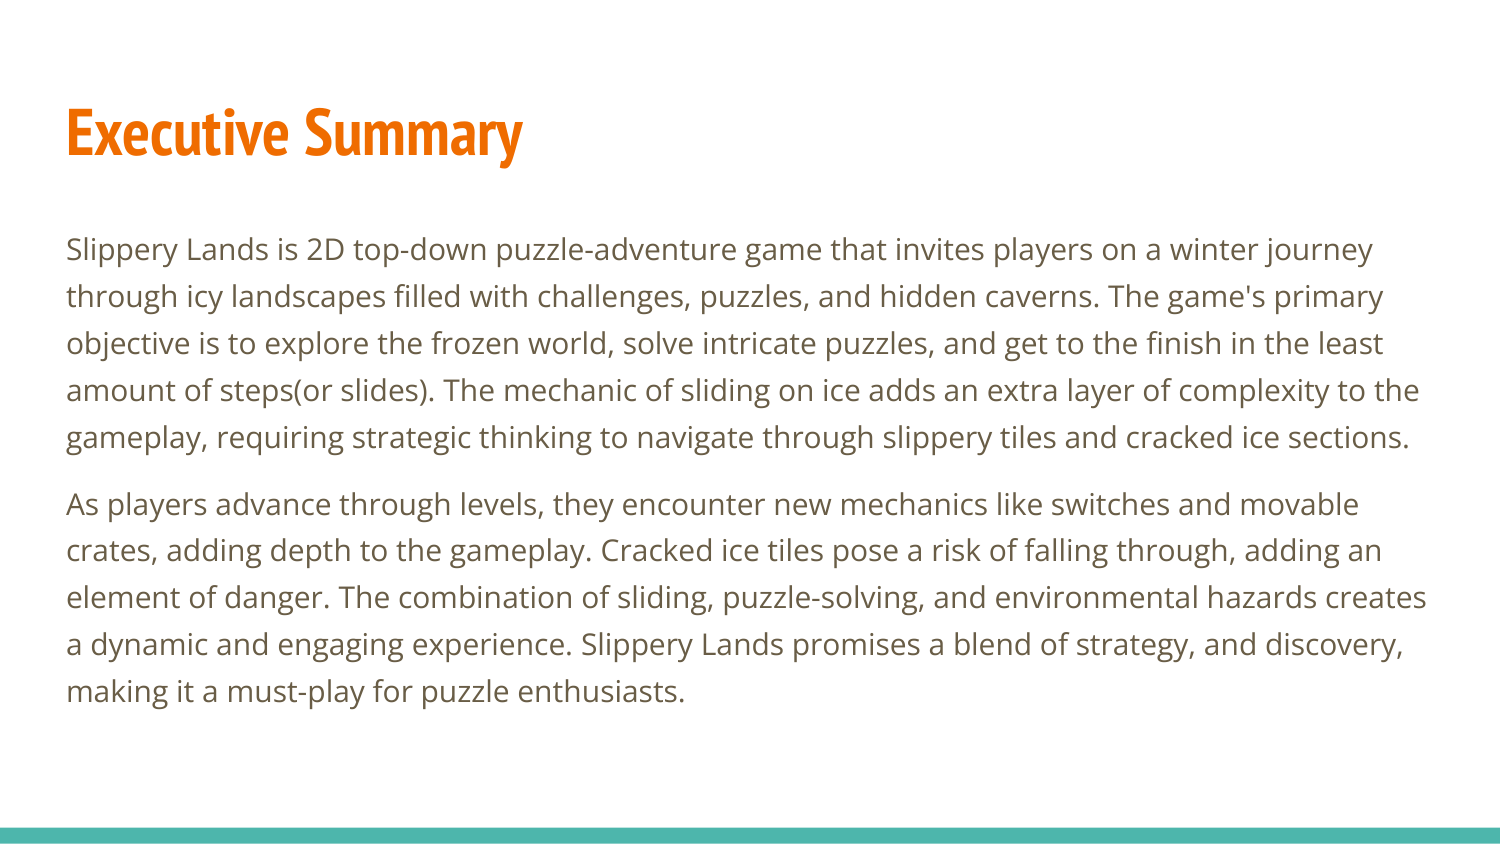

# Executive Summary

Slippery Lands is 2D top-down puzzle-adventure game that invites players on a winter journey through icy landscapes filled with challenges, puzzles, and hidden caverns. The game's primary objective is to explore the frozen world, solve intricate puzzles, and get to the finish in the least amount of steps(or slides). The mechanic of sliding on ice adds an extra layer of complexity to the gameplay, requiring strategic thinking to navigate through slippery tiles and cracked ice sections.
As players advance through levels, they encounter new mechanics like switches and movable crates, adding depth to the gameplay. Cracked ice tiles pose a risk of falling through, adding an element of danger. The combination of sliding, puzzle-solving, and environmental hazards creates a dynamic and engaging experience. Slippery Lands promises a blend of strategy, and discovery, making it a must-play for puzzle enthusiasts.